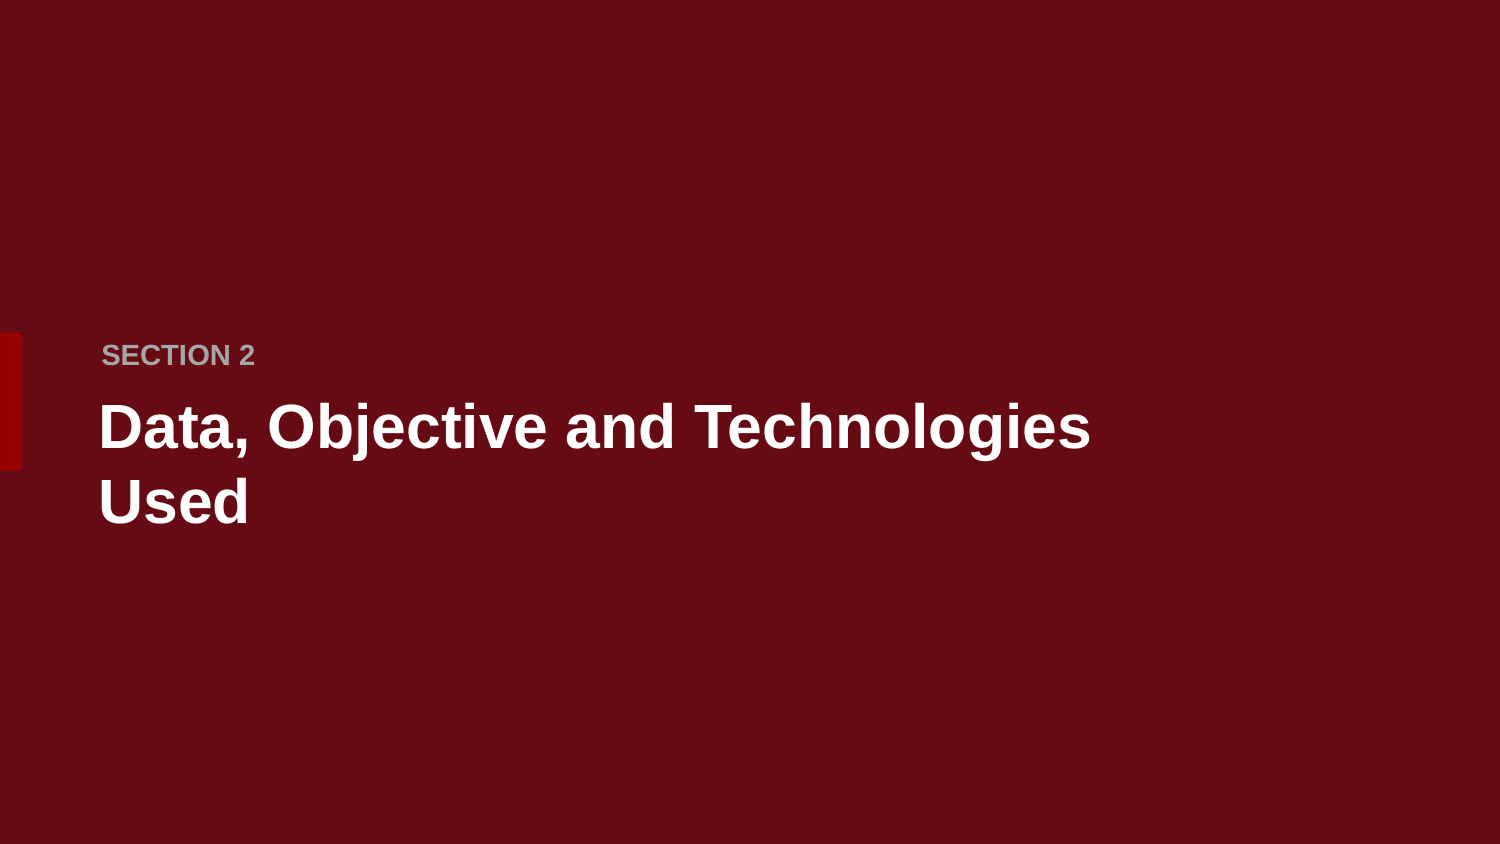

SECTION 2
# Data, Objective and Technologies Used